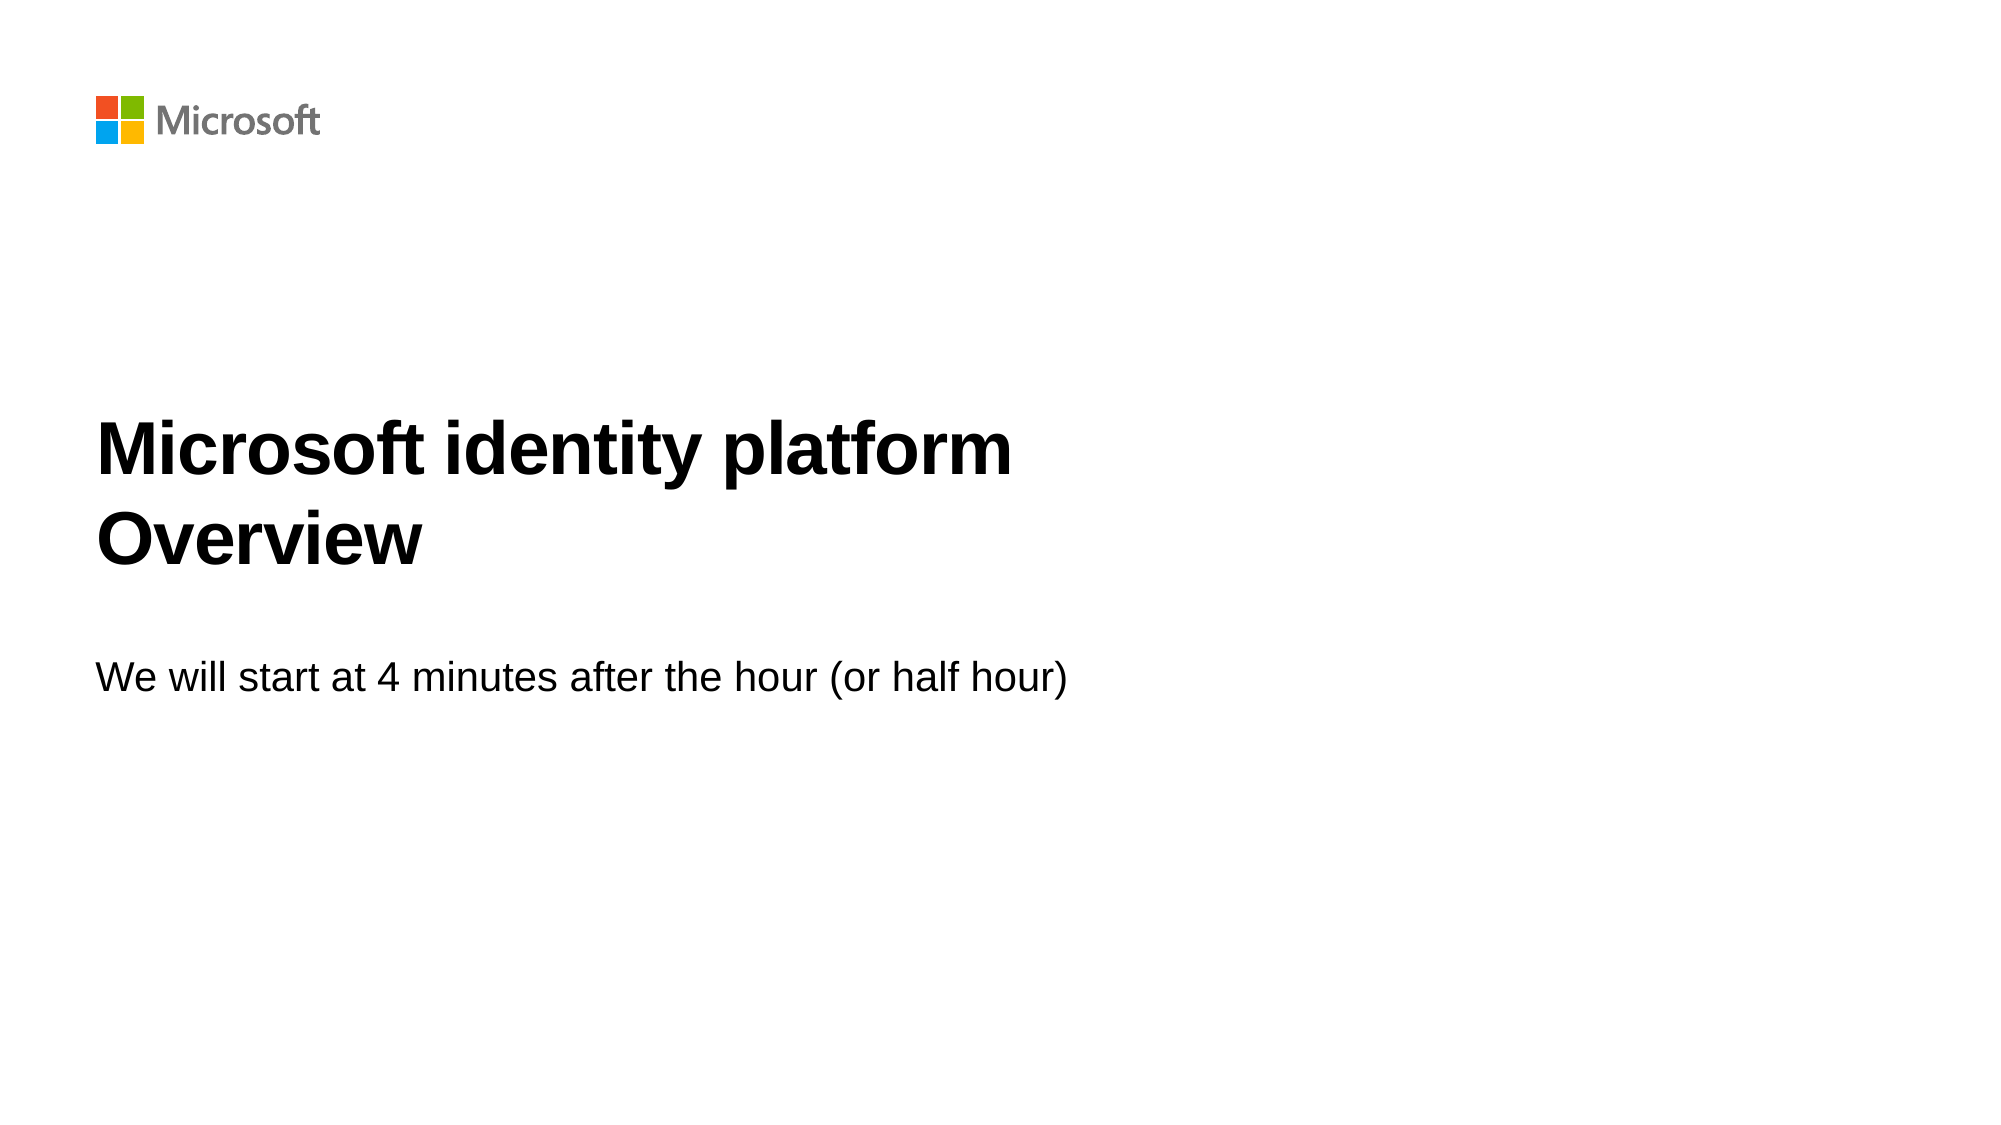

# Microsoft identity platform Overview
We will start at 4 minutes after the hour (or half hour)
1